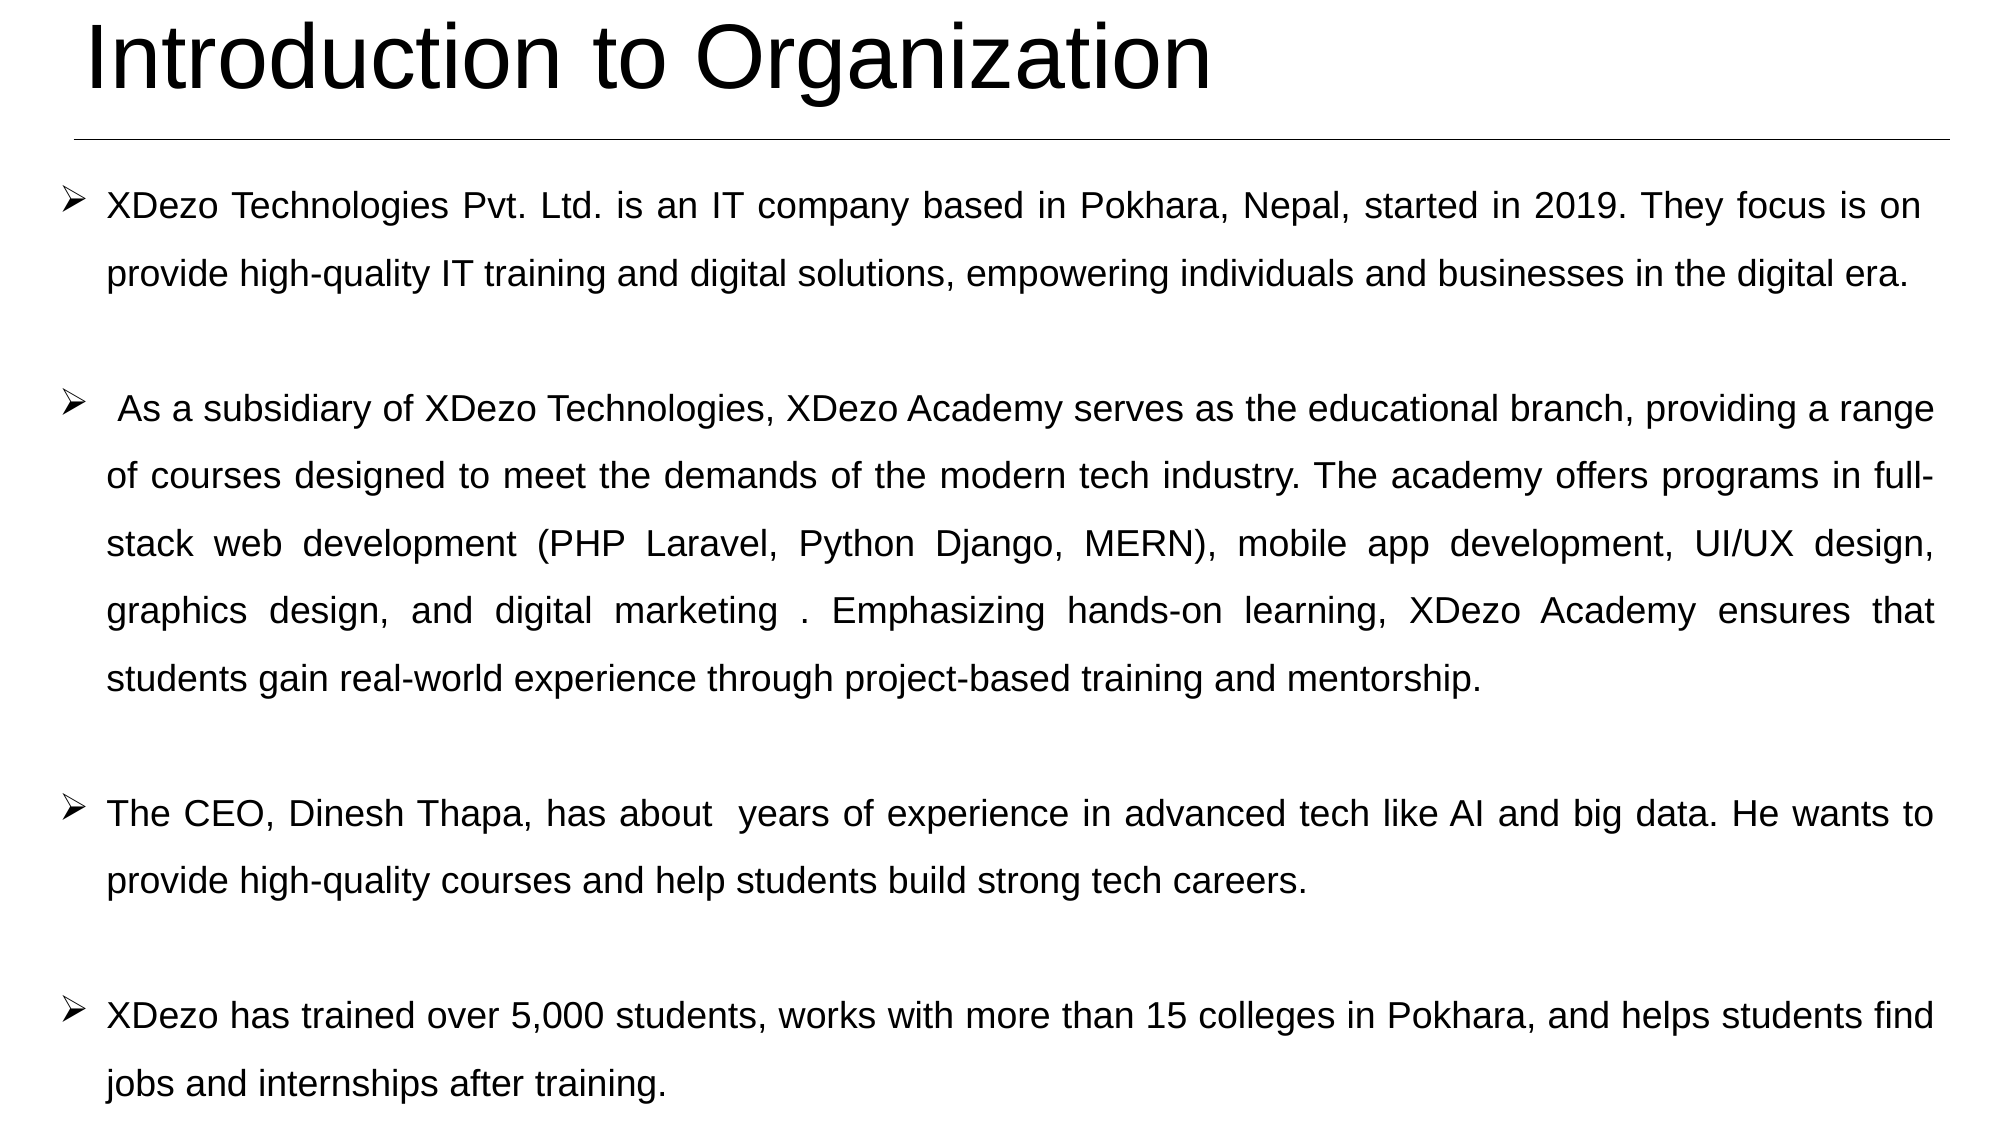

Introduction to Organization

XDezo Technologies Pvt. Ltd. is an IT company based in Pokhara, Nepal, started in 2019. They focus is on  provide high-quality IT training and digital solutions, empowering individuals and businesses in the digital era.

 As a subsidiary of XDezo Technologies, XDezo Academy serves as the educational branch, providing a range of courses designed to meet the demands of the modern tech industry. The academy offers programs in full-stack web development (PHP Laravel, Python Django, MERN), mobile app development, UI/UX design, graphics design, and digital marketing . Emphasizing hands-on learning, XDezo Academy ensures that students gain real-world experience through project-based training and mentorship.

The CEO, Dinesh Thapa, has about  years of experience in advanced tech like AI and big data. He wants to provide high-quality courses and help students build strong tech careers.

XDezo has trained over 5,000 students, works with more than 15 colleges in Pokhara, and helps students find jobs and internships after training.